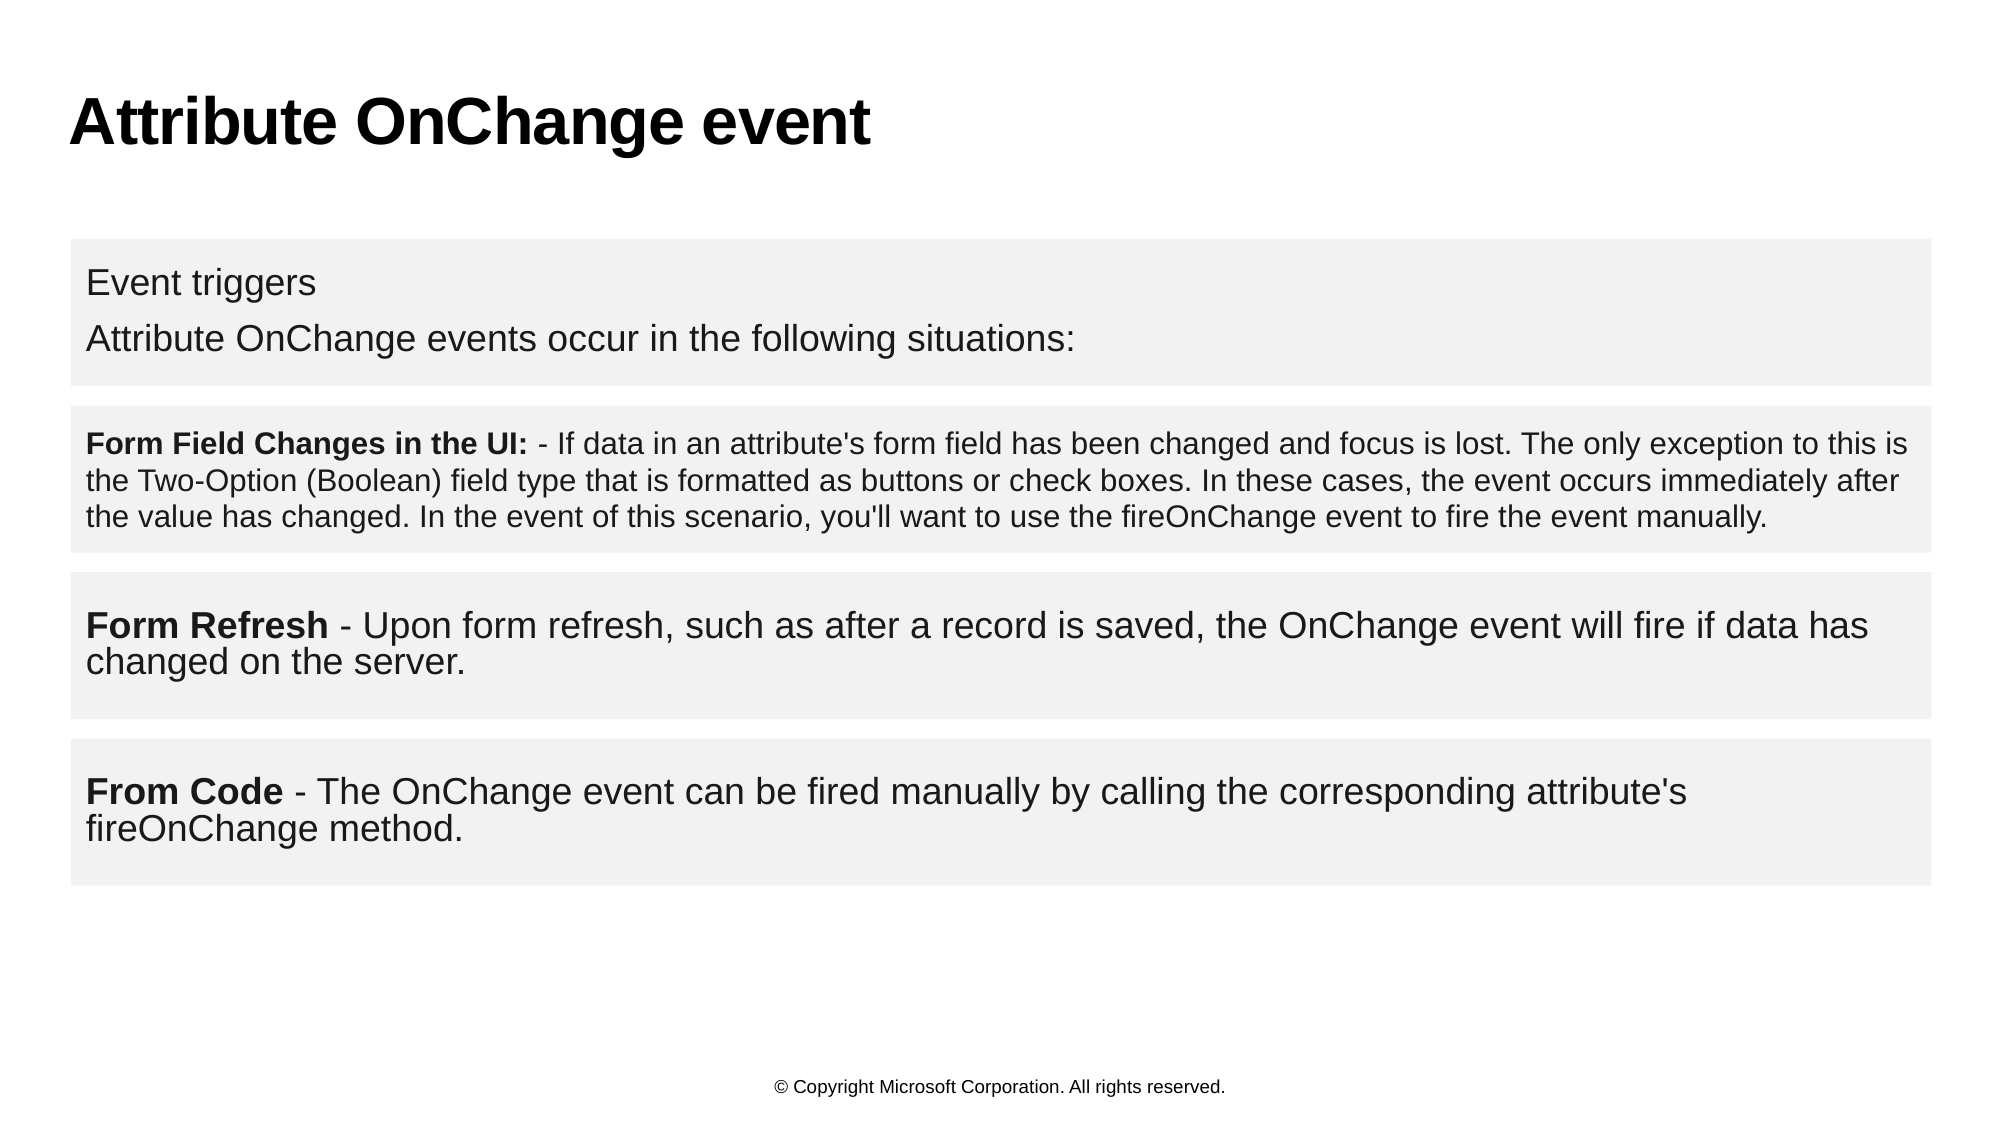

# Attribute OnChange event
Event triggers
Attribute OnChange events occur in the following situations:
Form Field Changes in the UI: - If data in an attribute's form field has been changed and focus is lost. The only exception to this is the Two-Option (Boolean) field type that is formatted as buttons or check boxes. In these cases, the event occurs immediately after the value has changed. In the event of this scenario, you'll want to use the fireOnChange event to fire the event manually.
Form Refresh - Upon form refresh, such as after a record is saved, the OnChange event will fire if data has changed on the server.
From Code - The OnChange event can be fired manually by calling the corresponding attribute's fireOnChange method.